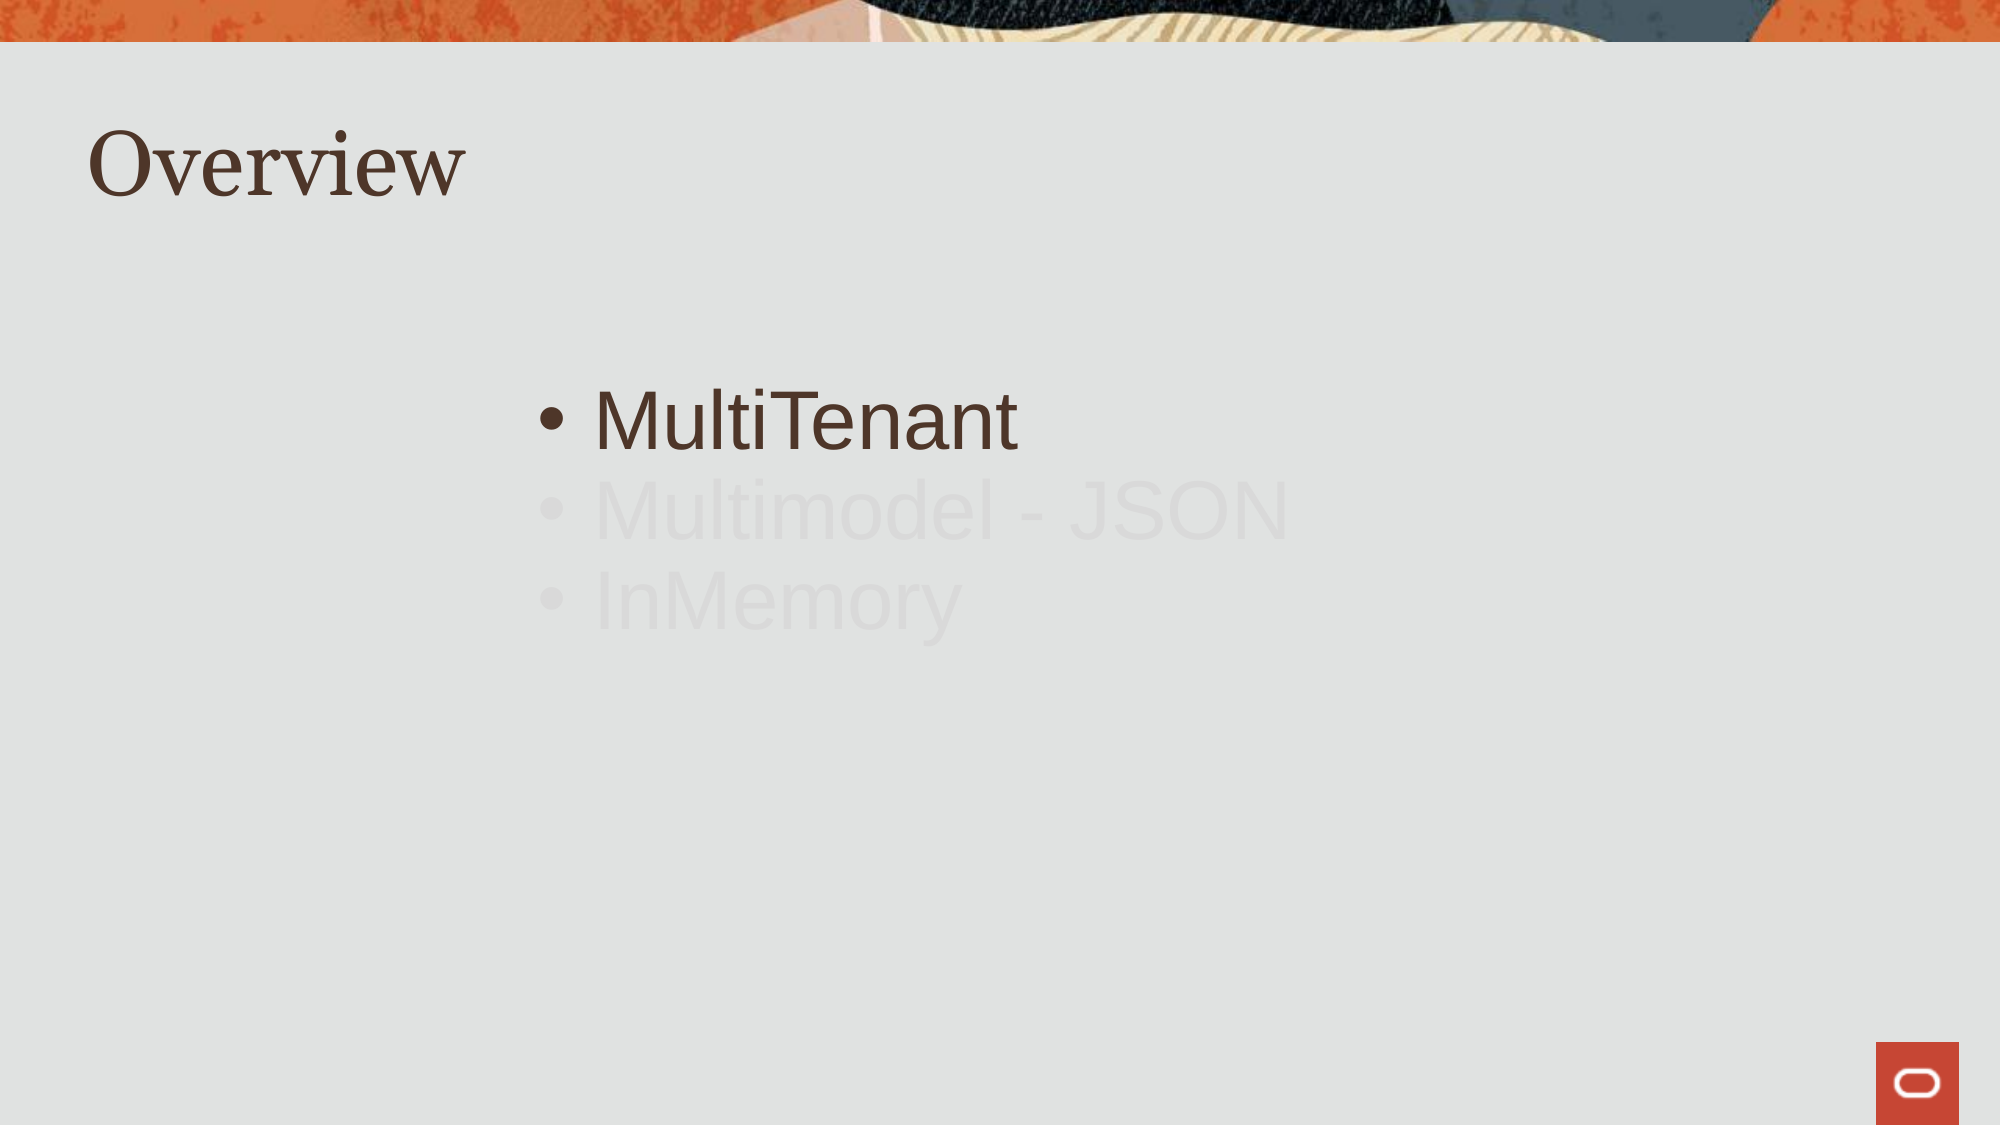

# Overview
MultiTenant
Multimodel - JSON
InMemory